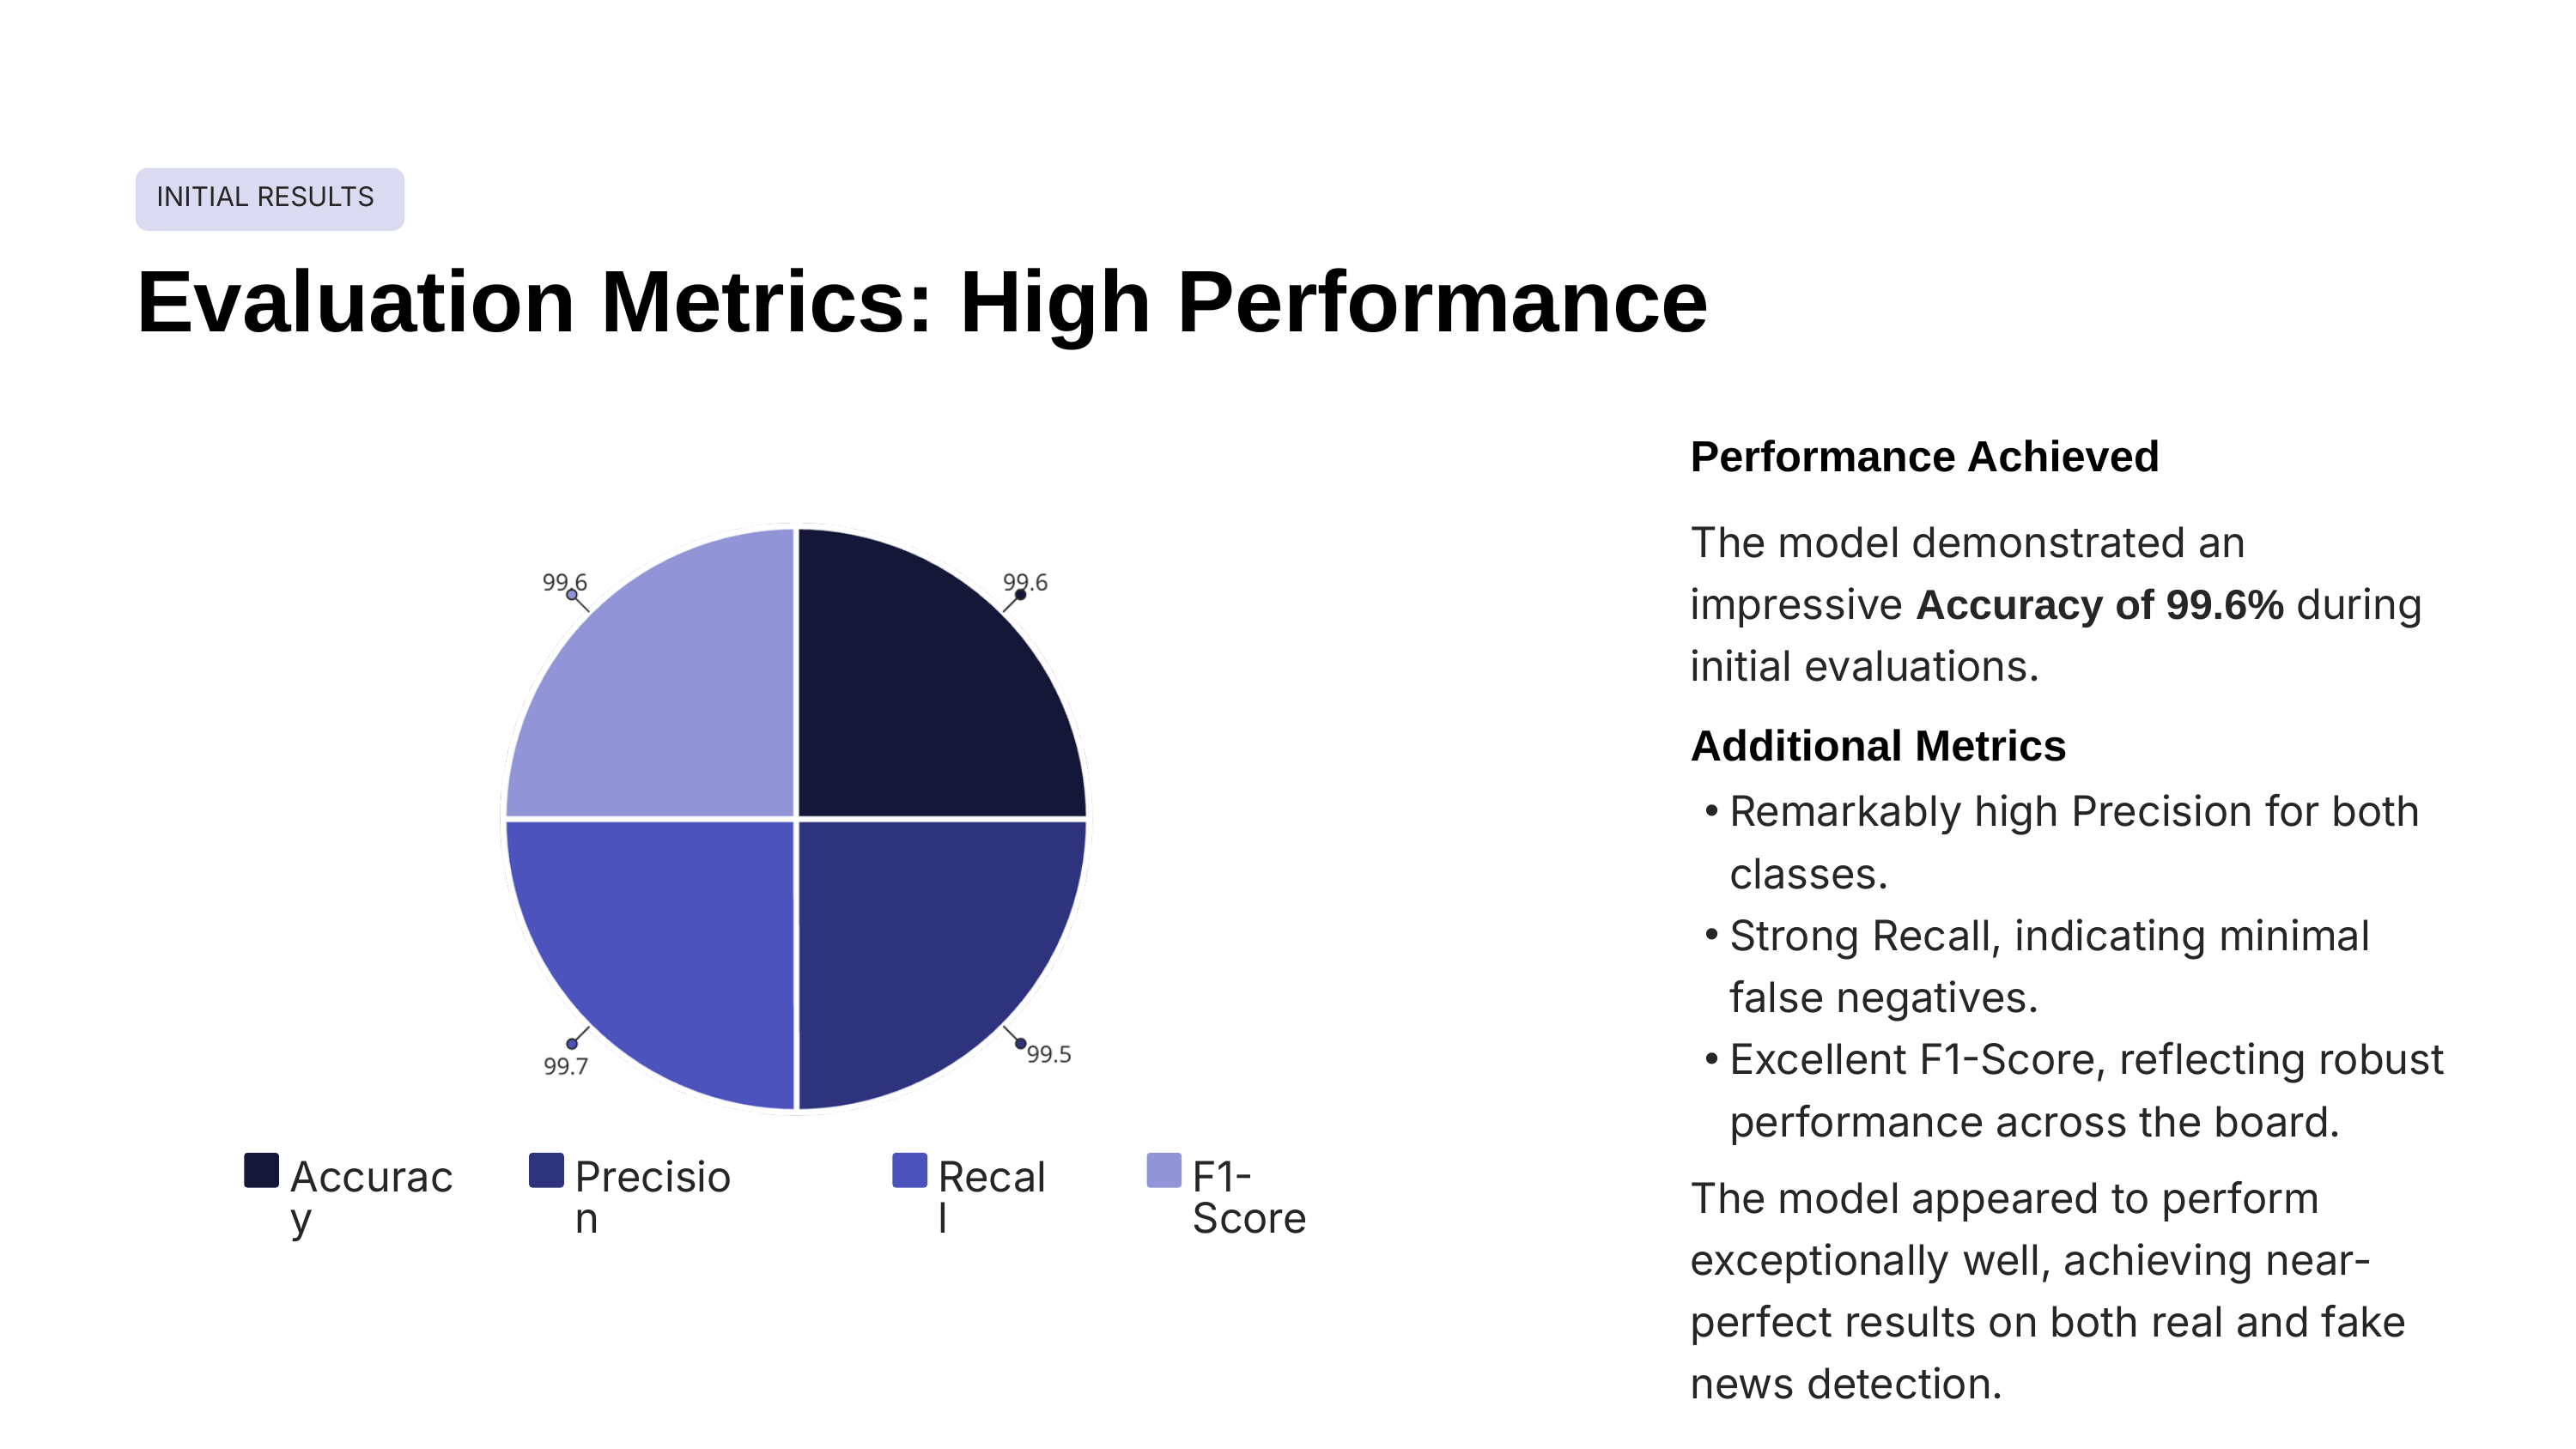

INITIAL RESULTS
Evaluation Metrics: High Performance
Performance Achieved

The model demonstrated an impressive Accuracy of 99.6% during initial evaluations.
Additional Metrics
Remarkably high Precision for both classes.
Strong Recall, indicating minimal false negatives.
Excellent F1-Score, reflecting robust performance across the board.

Accuracy
Precision
Recall
F1-Score
The model appeared to perform exceptionally well, achieving near-perfect results on both real and fake news detection.